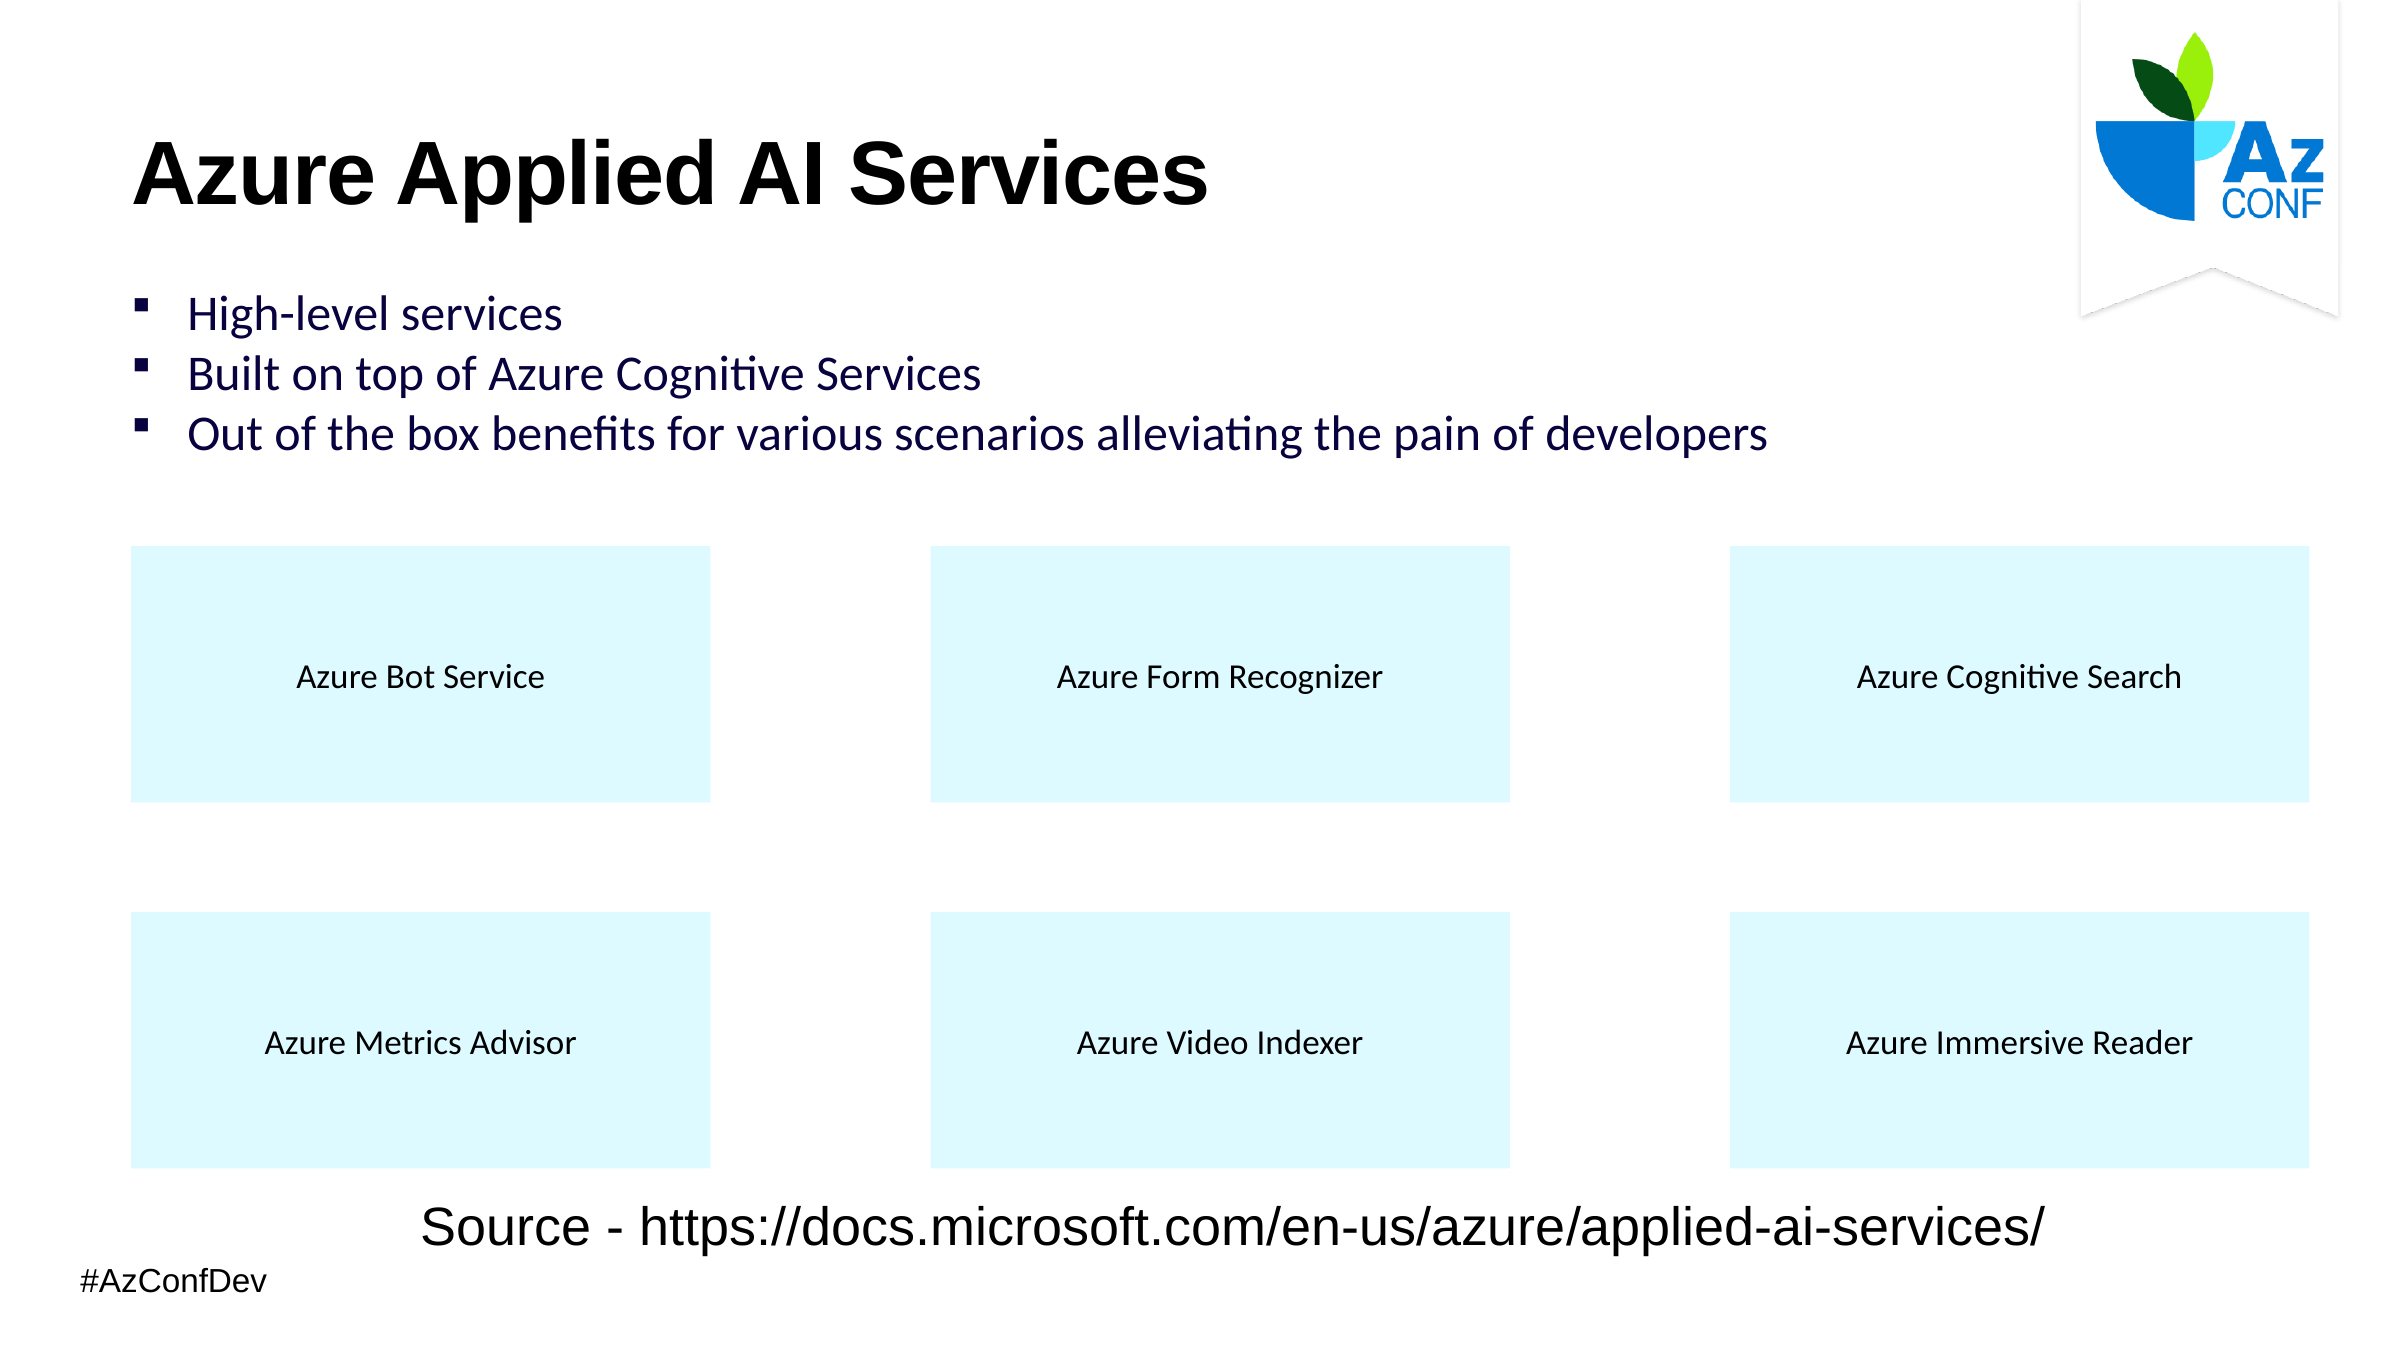

# Azure Applied AI Services
High-level services
Built on top of Azure Cognitive Services
Out of the box benefits for various scenarios alleviating the pain of developers
Azure Form Recognizer
Azure Cognitive Search
Azure Bot Service
Azure Video Indexer
Azure Immersive Reader
Azure Metrics Advisor
Source - https://docs.microsoft.com/en-us/azure/applied-ai-services/